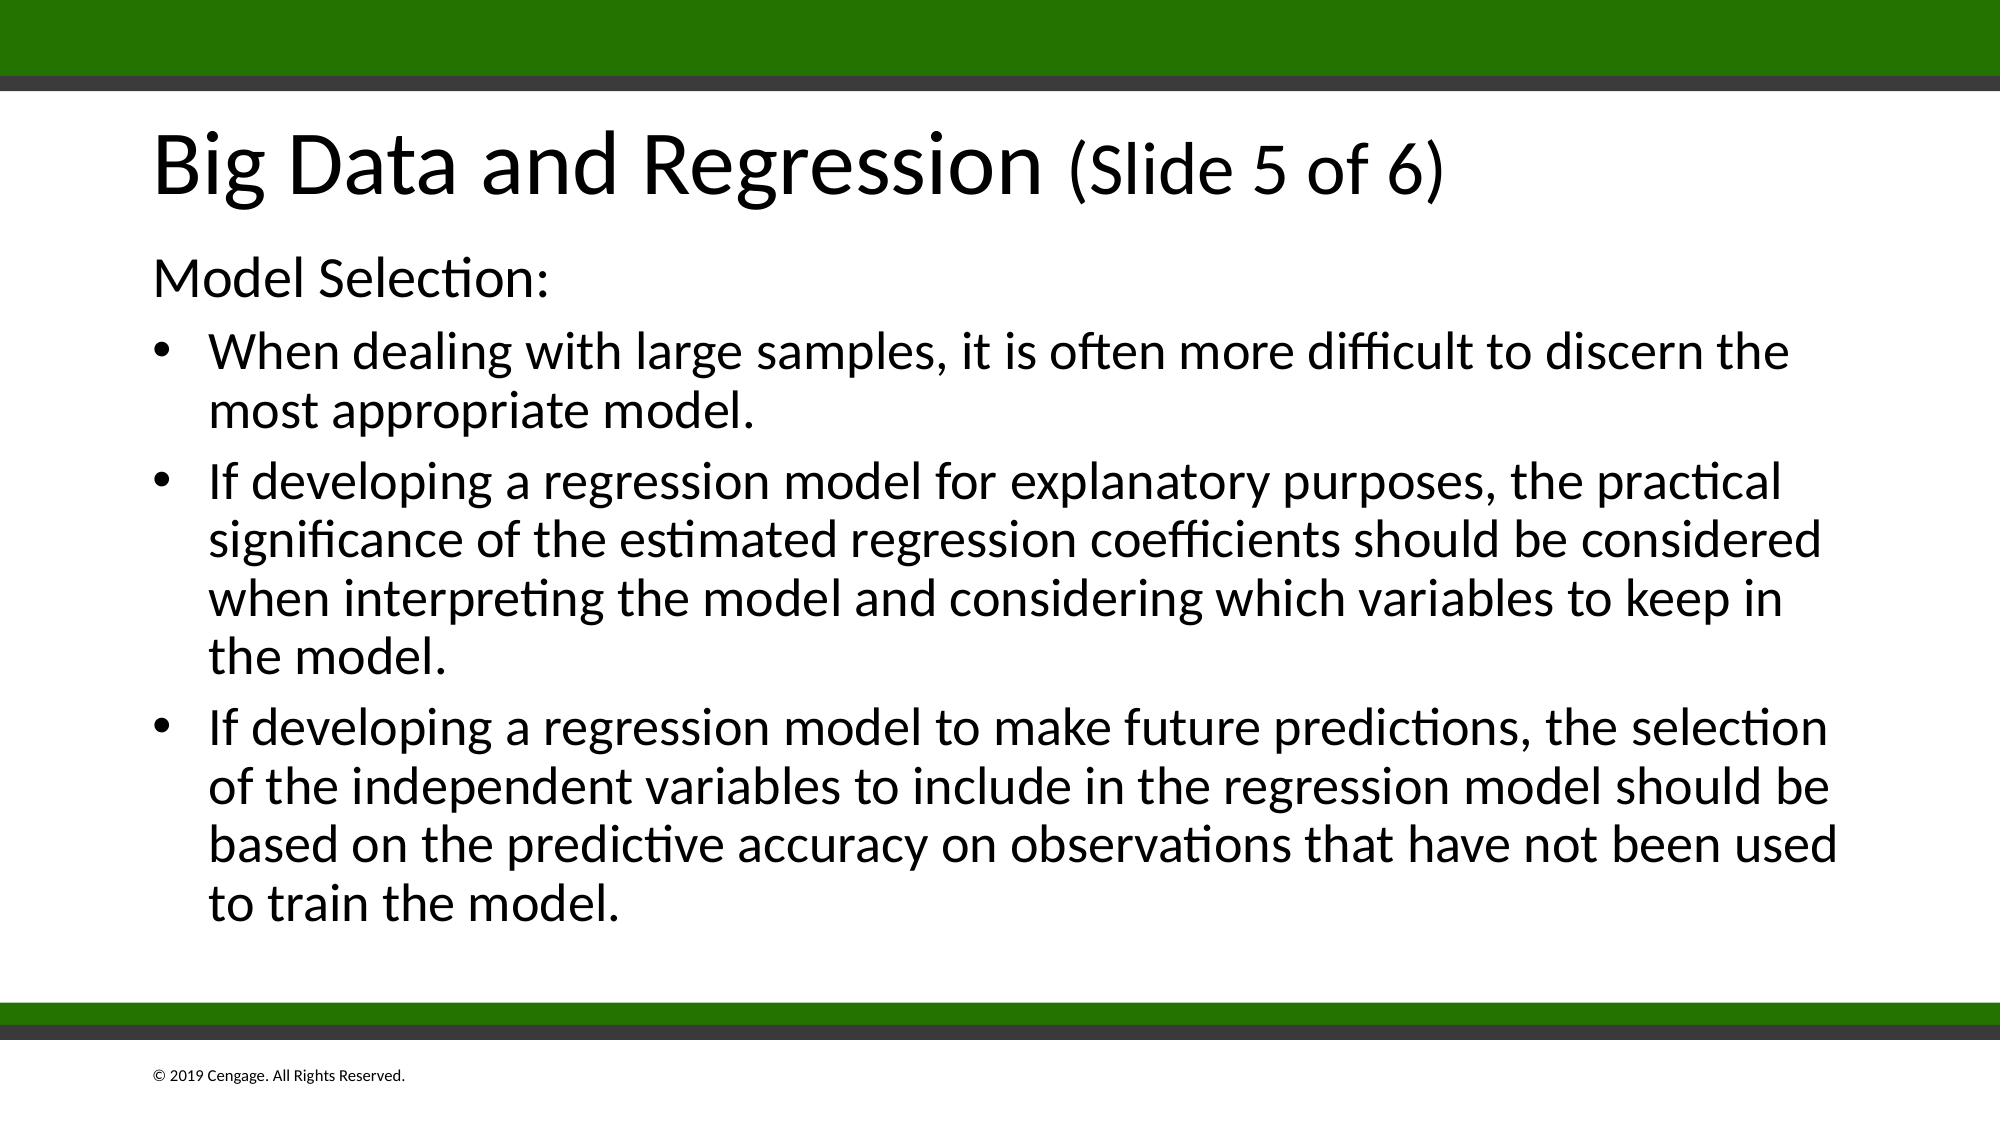

# Big Data and Regression (Slide 5 of 6)
Model Selection:
When dealing with large samples, it is often more difficult to discern the most appropriate model.
If developing a regression model for explanatory purposes, the practical significance of the estimated regression coefficients should be considered when interpreting the model and considering which variables to keep in the model.
If developing a regression model to make future predictions, the selection of the independent variables to include in the regression model should be based on the predictive accuracy on observations that have not been used to train the model.